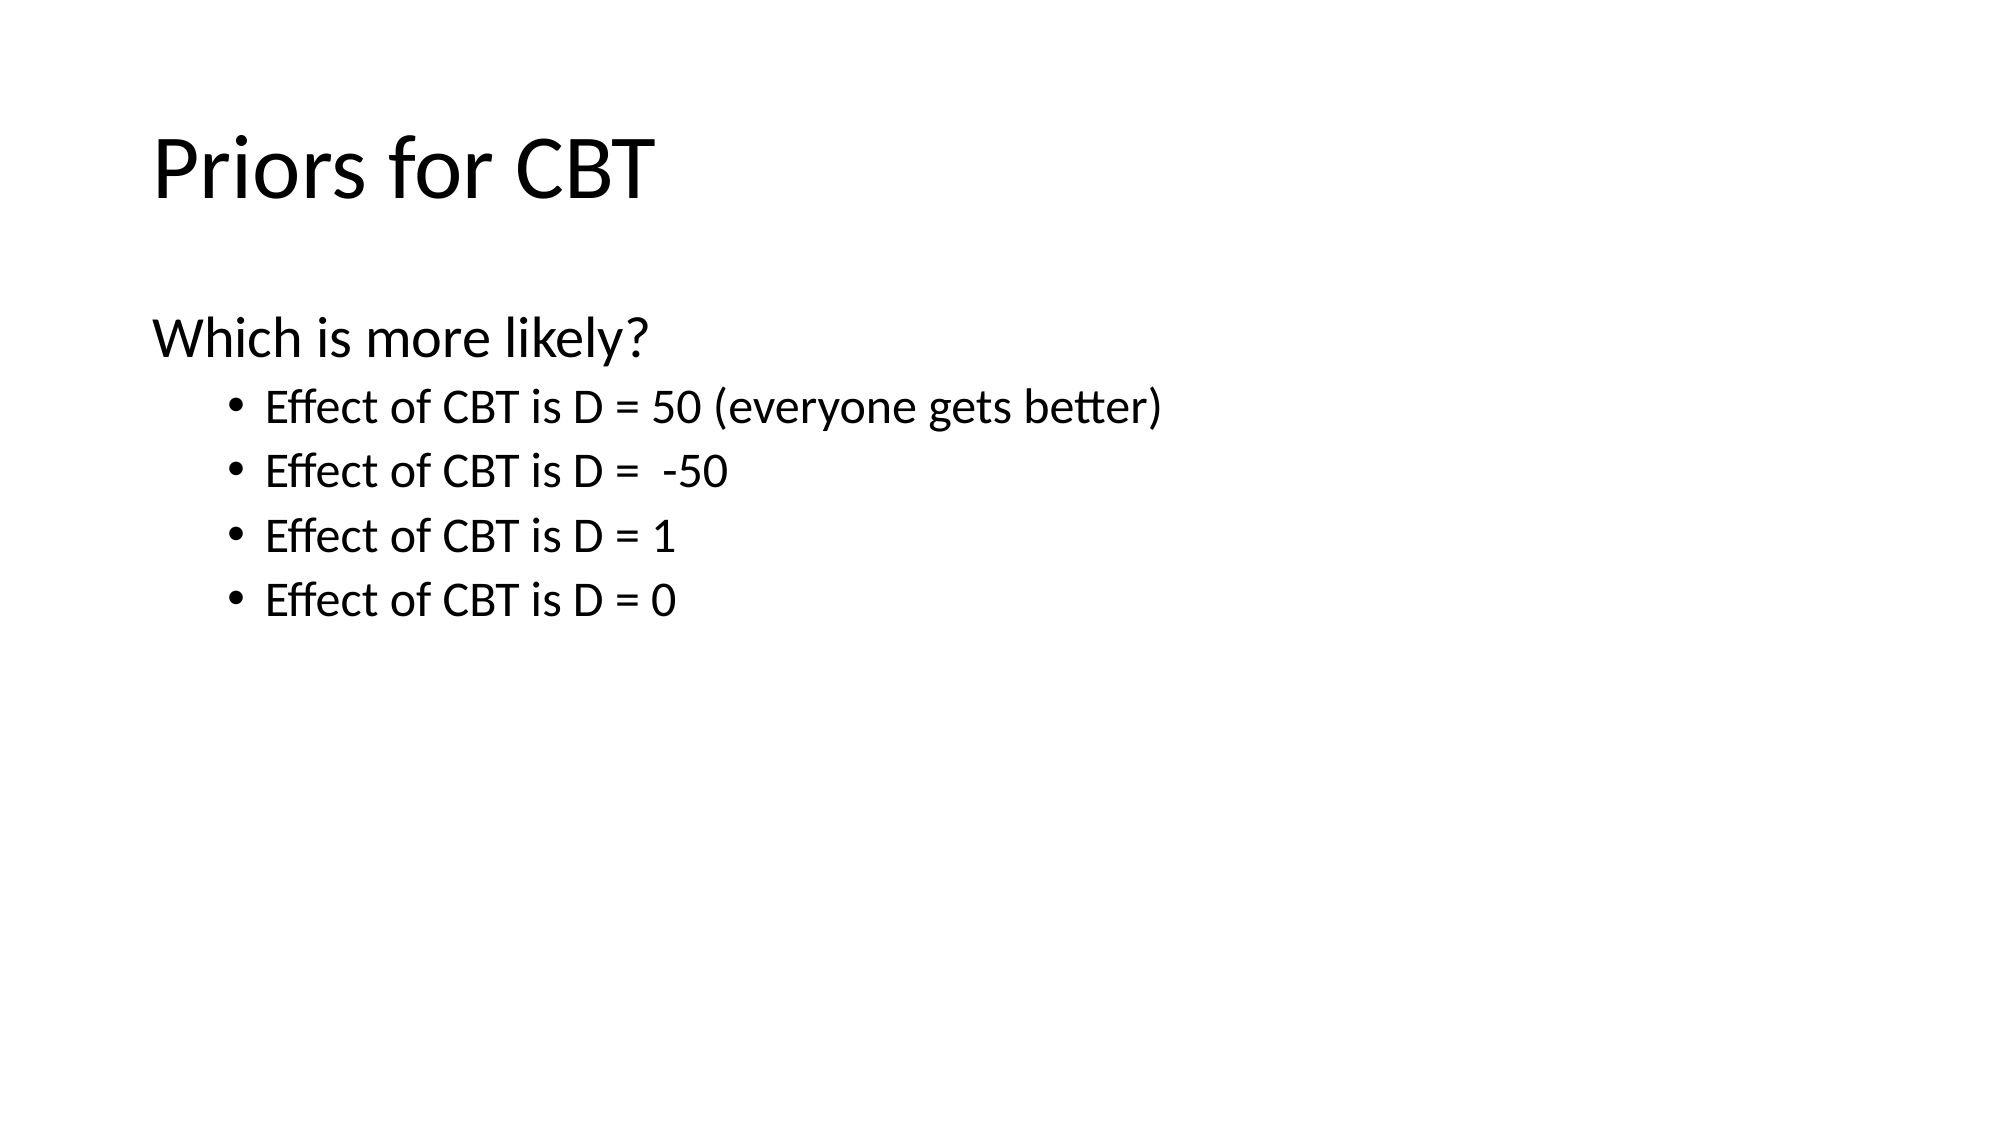

# Priors for CBT
Which is more likely?
Effect of CBT is D = 50 (everyone gets better)
Effect of CBT is D =  -50
Effect of CBT is D = 1
Effect of CBT is D = 0